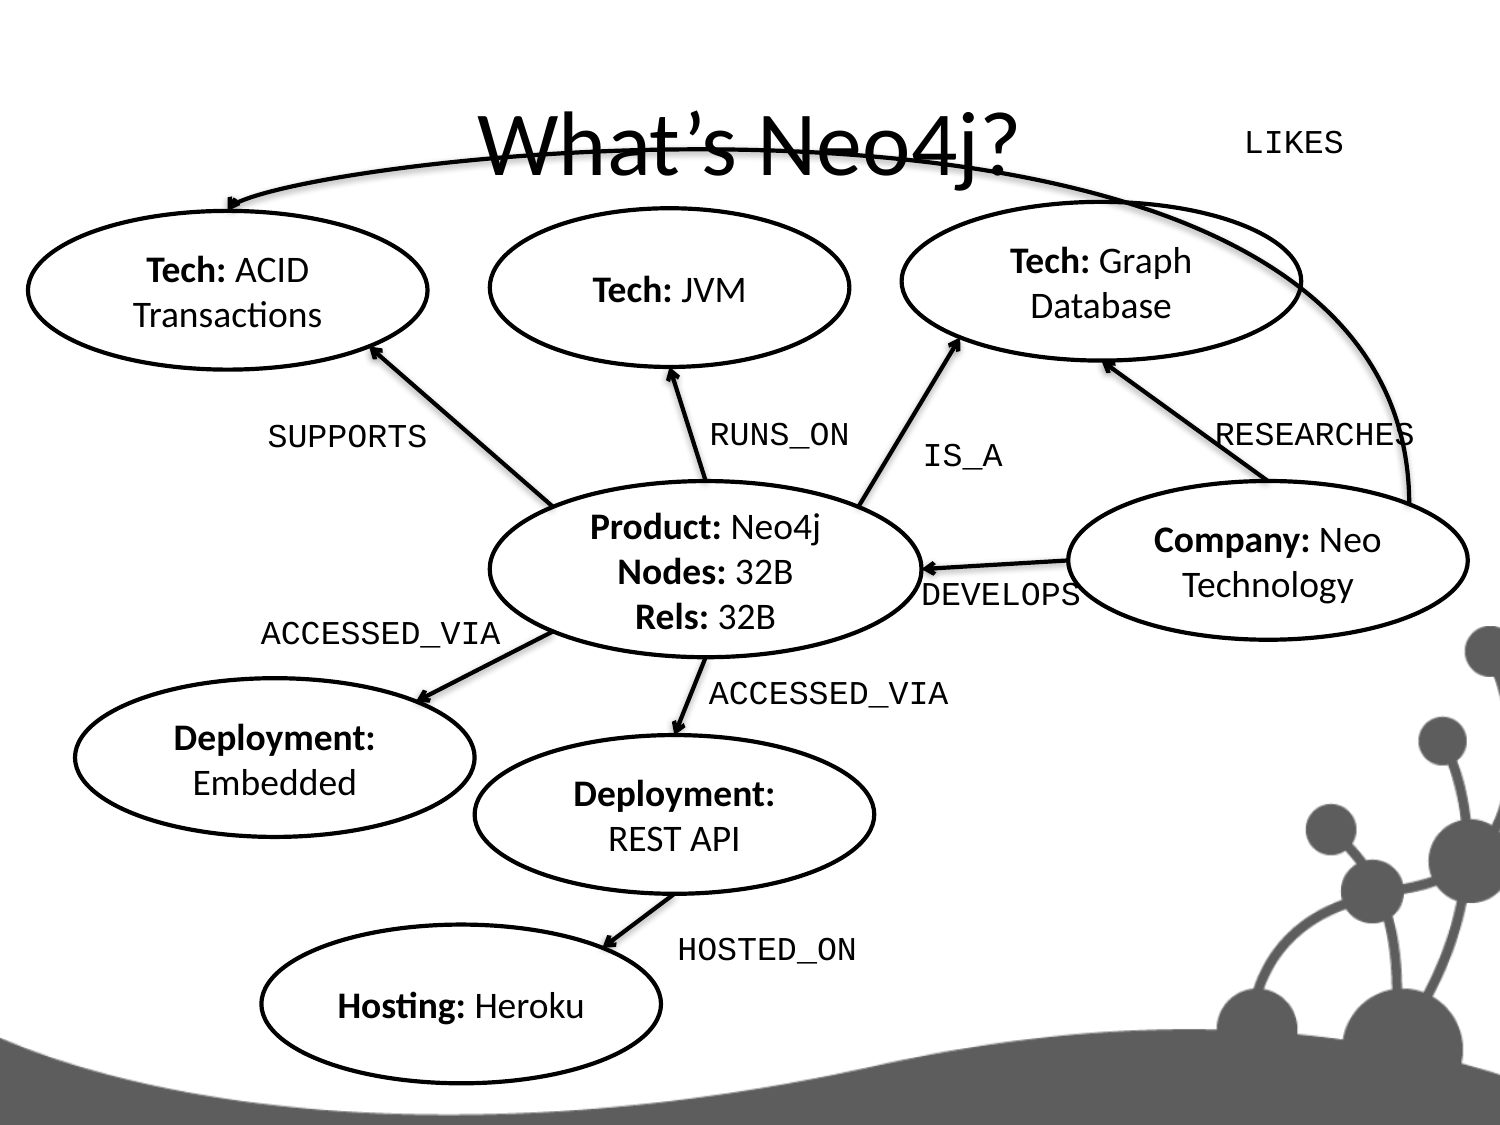

# What’s Neo4j?
LIKES
Tech: Graph Database
Tech: JVM
Tech: ACID Transactions
RUNS_ON
RESEARCHES
SUPPORTS
IS_A
Product: Neo4j
Nodes: 32B
Rels: 32B
Company: Neo Technology
DEVELOPS
ACCESSED_VIA
ACCESSED_VIA
Deployment: Embedded
Deployment: REST API
HOSTED_ON
Hosting: Heroku